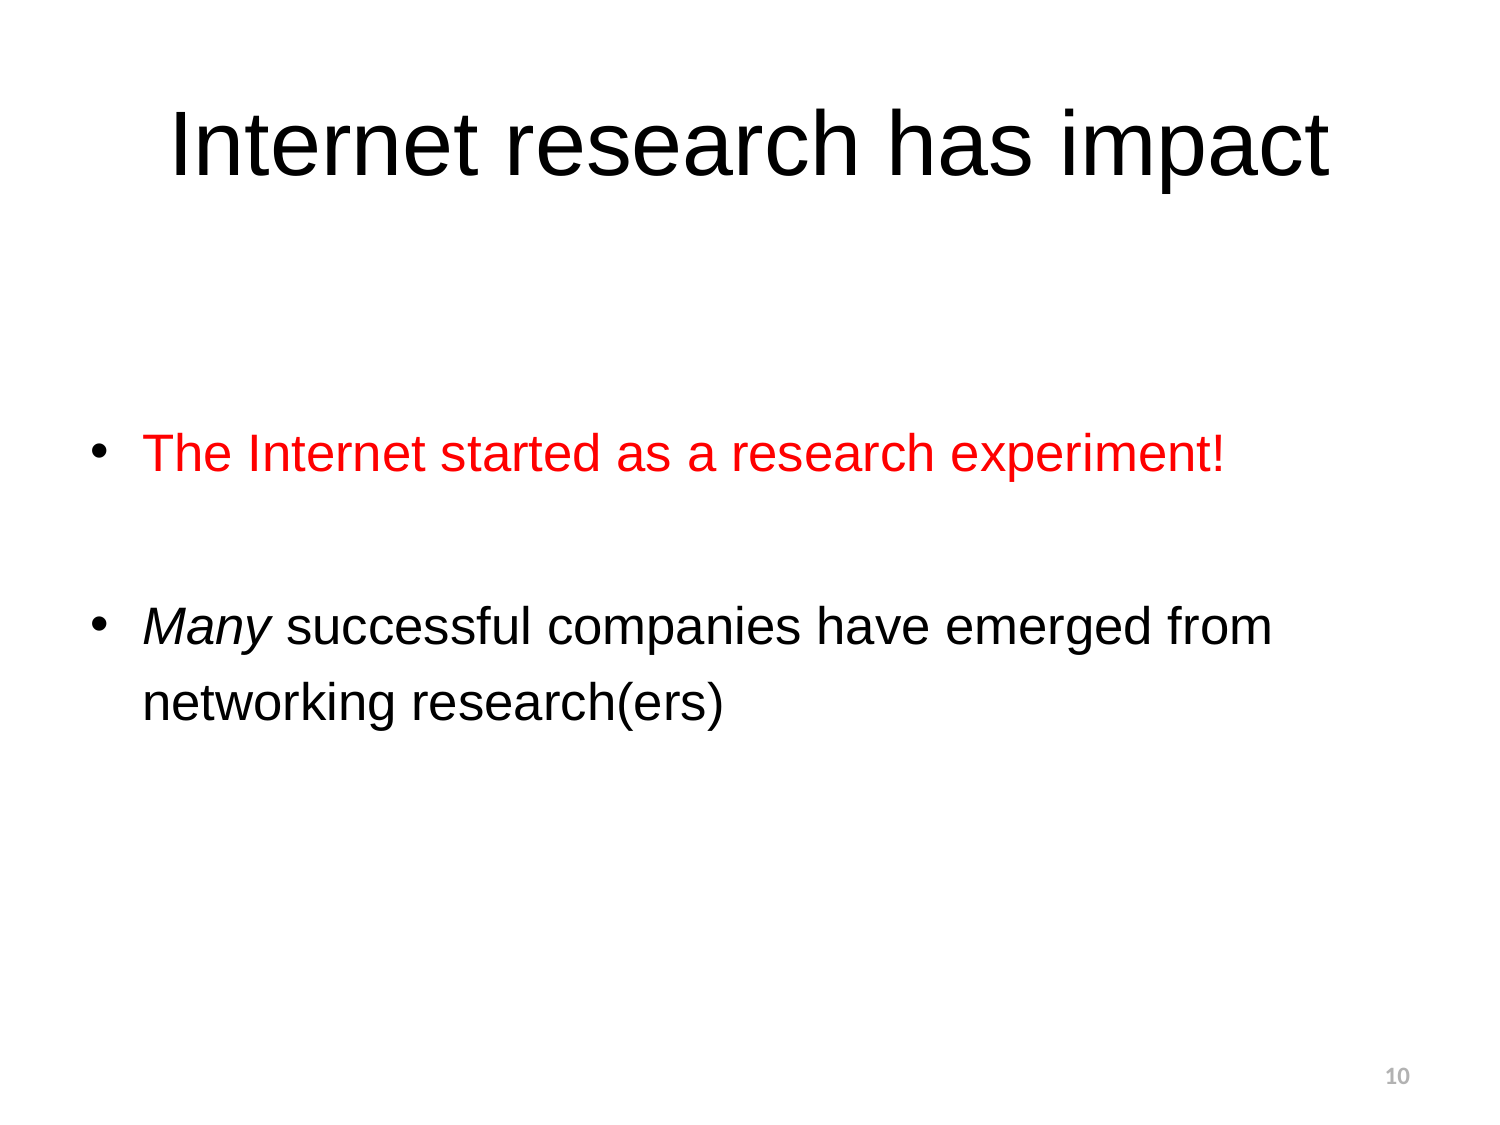

# Internet research has impact

The Internet started as a research experiment!

Many successful companies have emerged from networking research(ers)

10